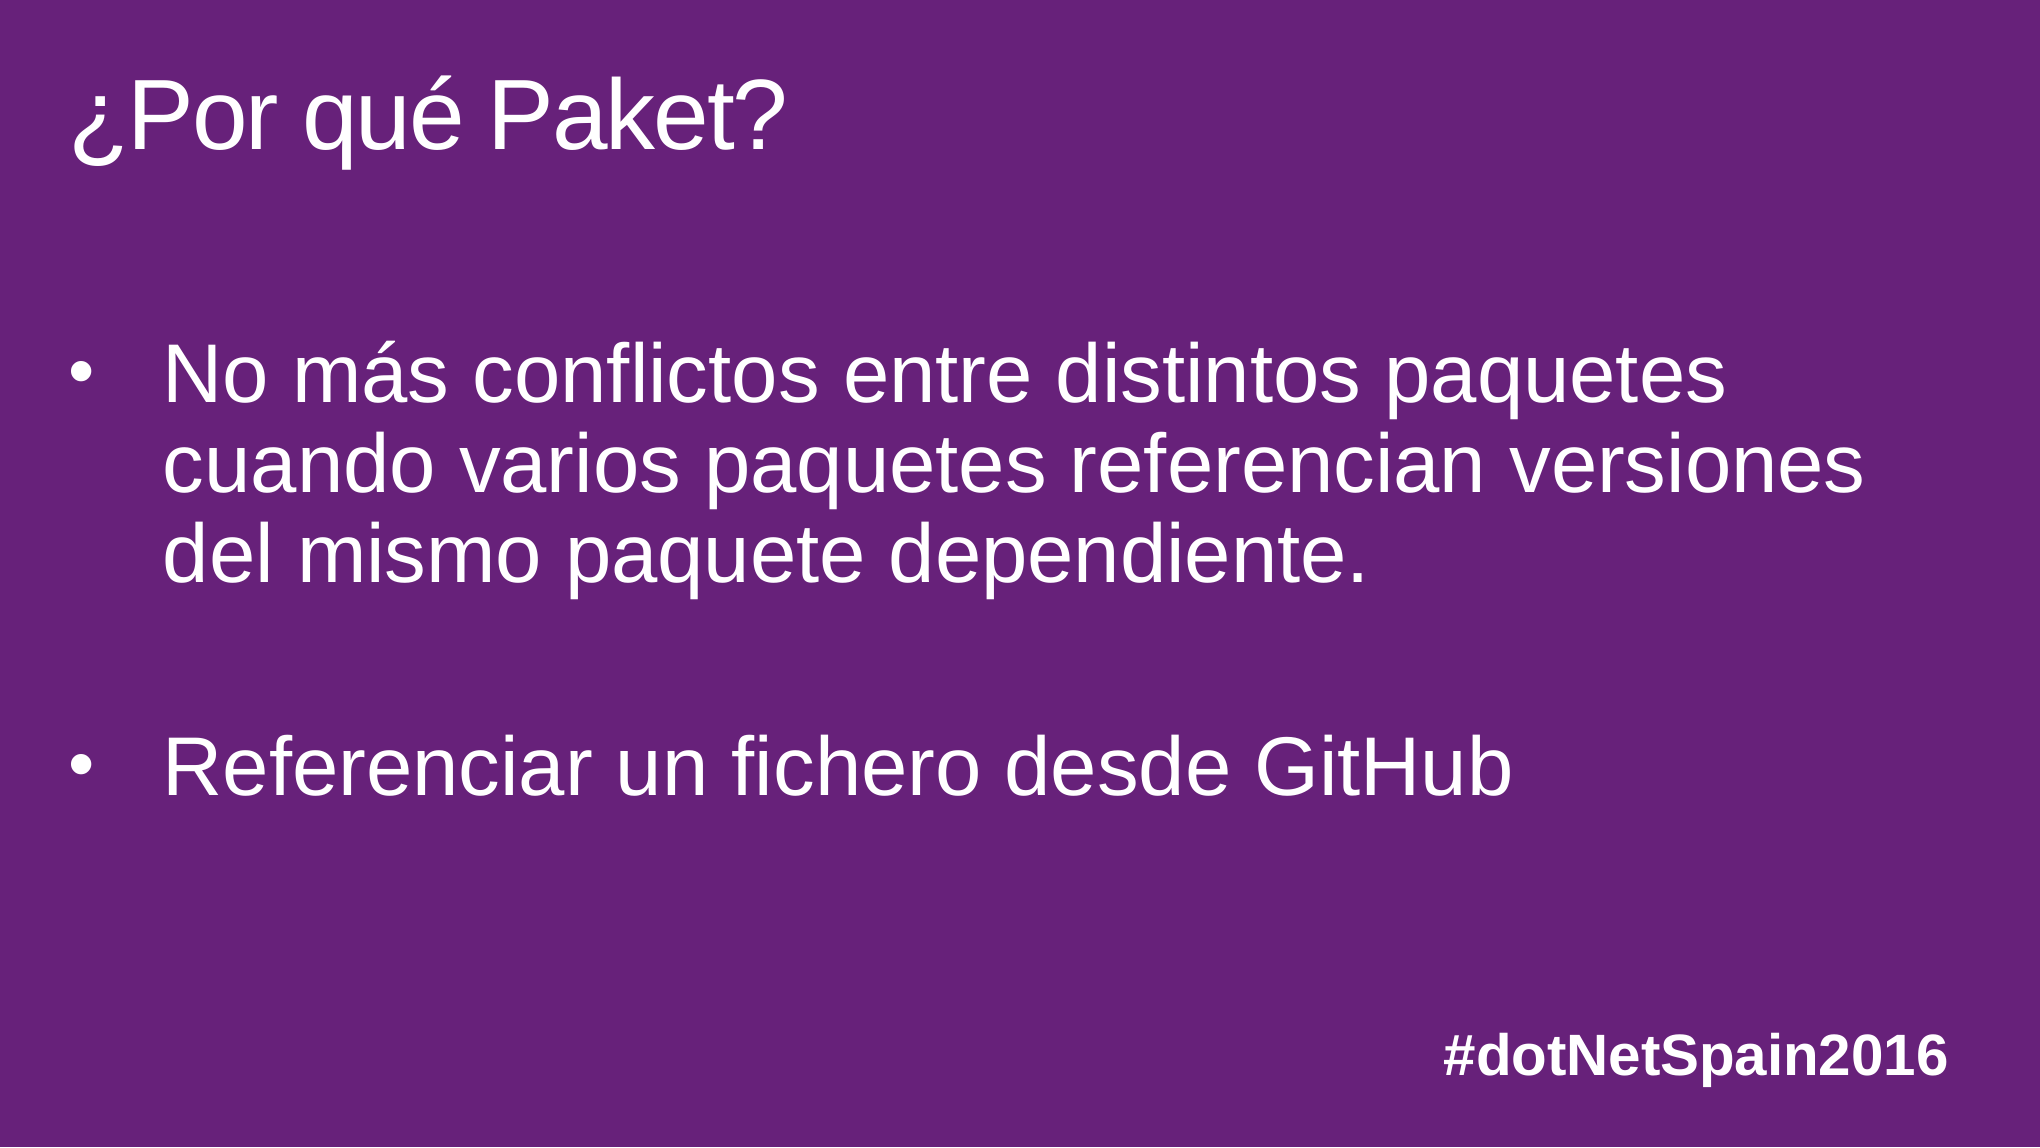

# ¿Por qué Paket?

No más conflictos entre distintos paquetes cuando varios paquetes referencian versiones del mismo paquete dependiente.

Referenciar un fichero desde GitHub